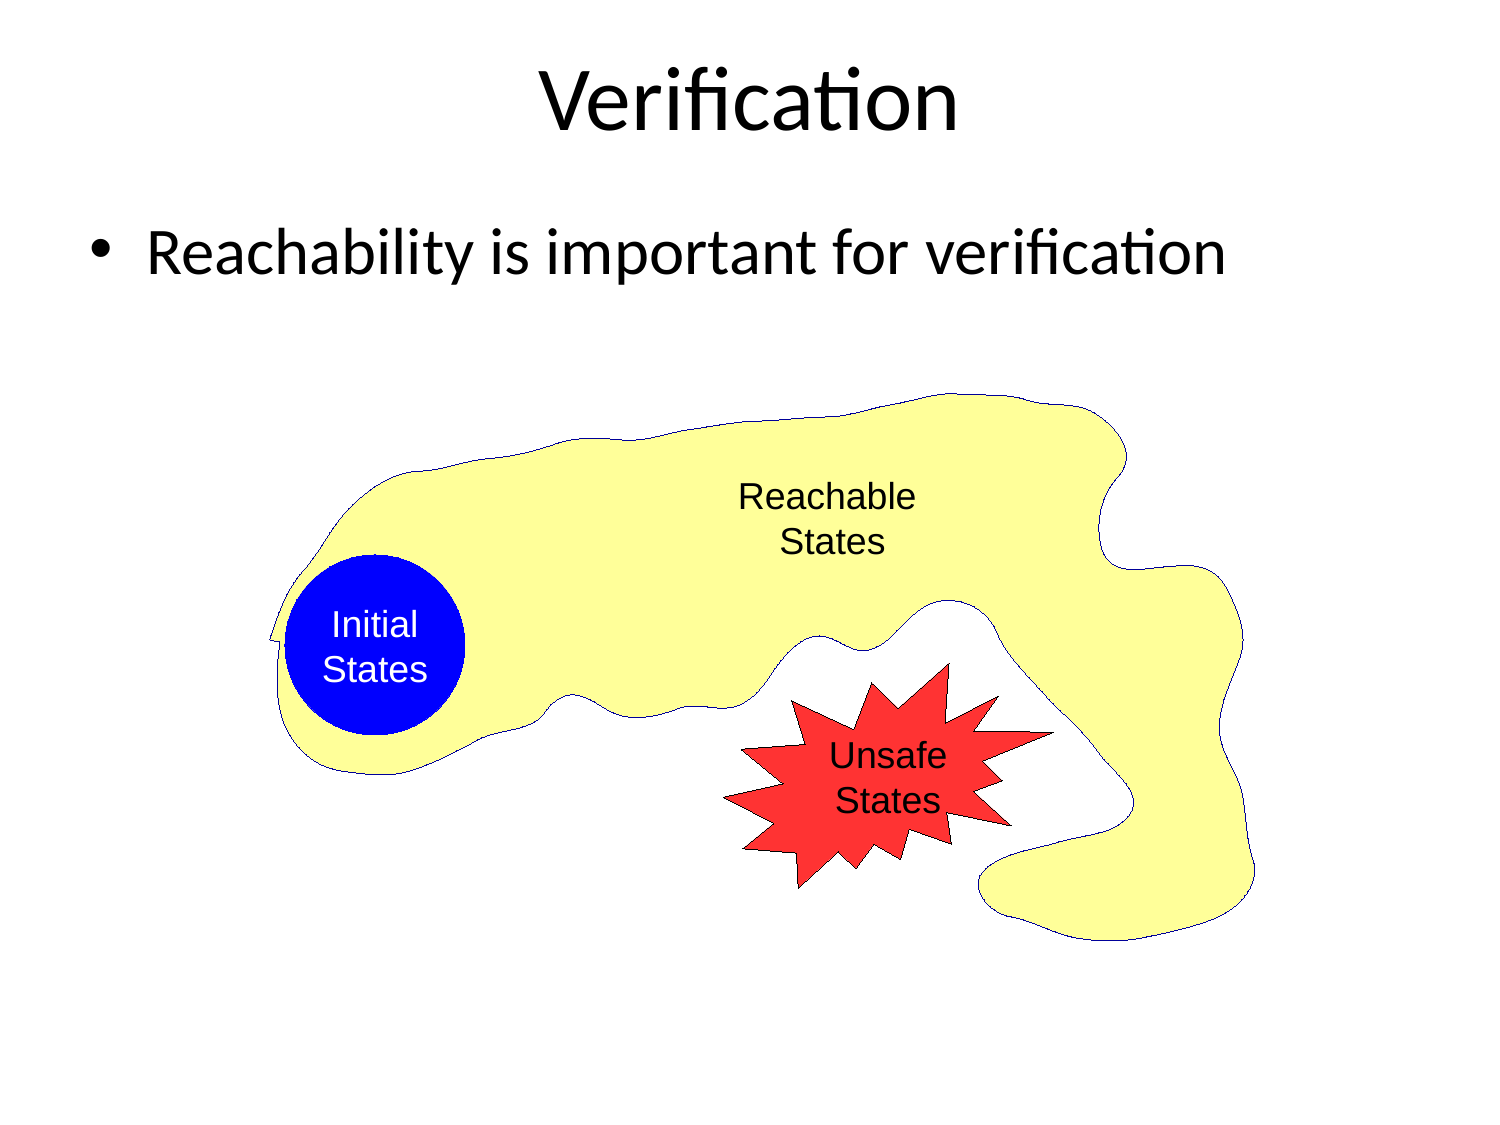

Verification
Reachability is important for verification

Reachable
States
Initial
States
Unsafe
States